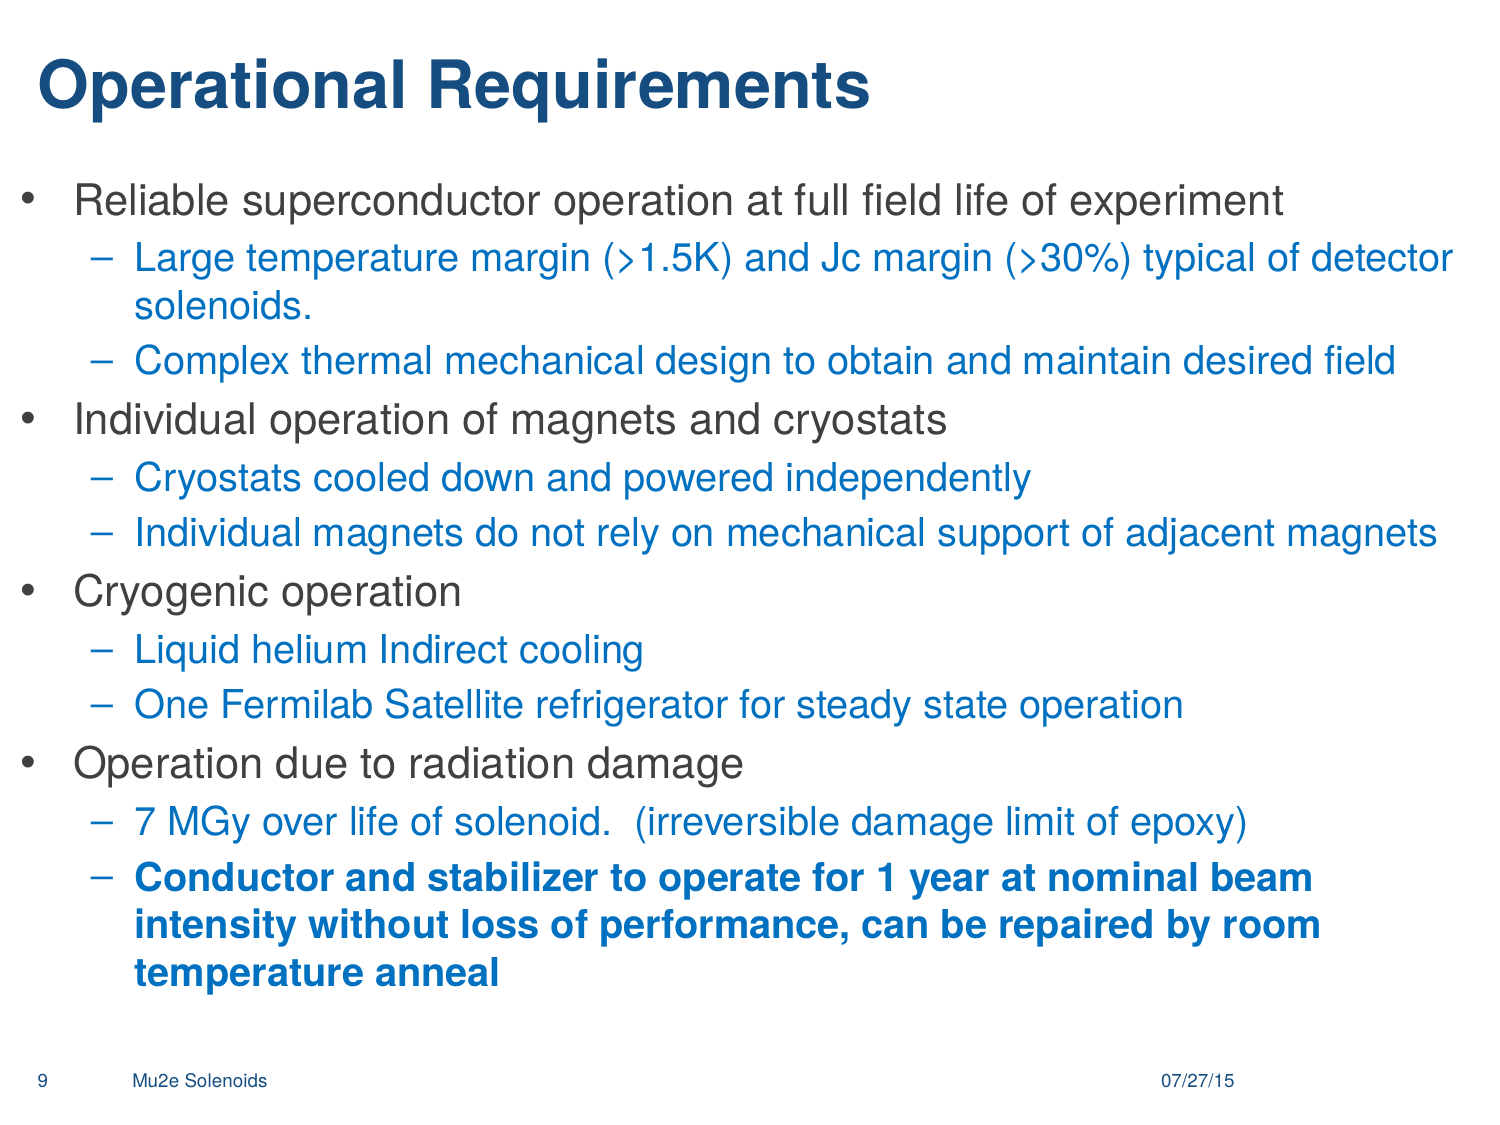

# Operational Requirements
Reliable superconductor operation at full field life of experiment
Large temperature margin (>1.5K) and Jc margin (>30%) typical of detector solenoids.
Complex thermal mechanical design to obtain and maintain desired field
Individual operation of magnets and cryostats
Cryostats cooled down and powered independently
Individual magnets do not rely on mechanical support of adjacent magnets
Cryogenic operation
Liquid helium Indirect cooling
One Fermilab Satellite refrigerator for steady state operation
Operation due to radiation damage
7 MGy over life of solenoid.  (irreversible damage limit of epoxy)
Conductor and stabilizer to operate for 1 year at nominal beam intensity without loss of performance, can be repaired by room temperature anneal

9
Mu2e Solenoids
07/27/15